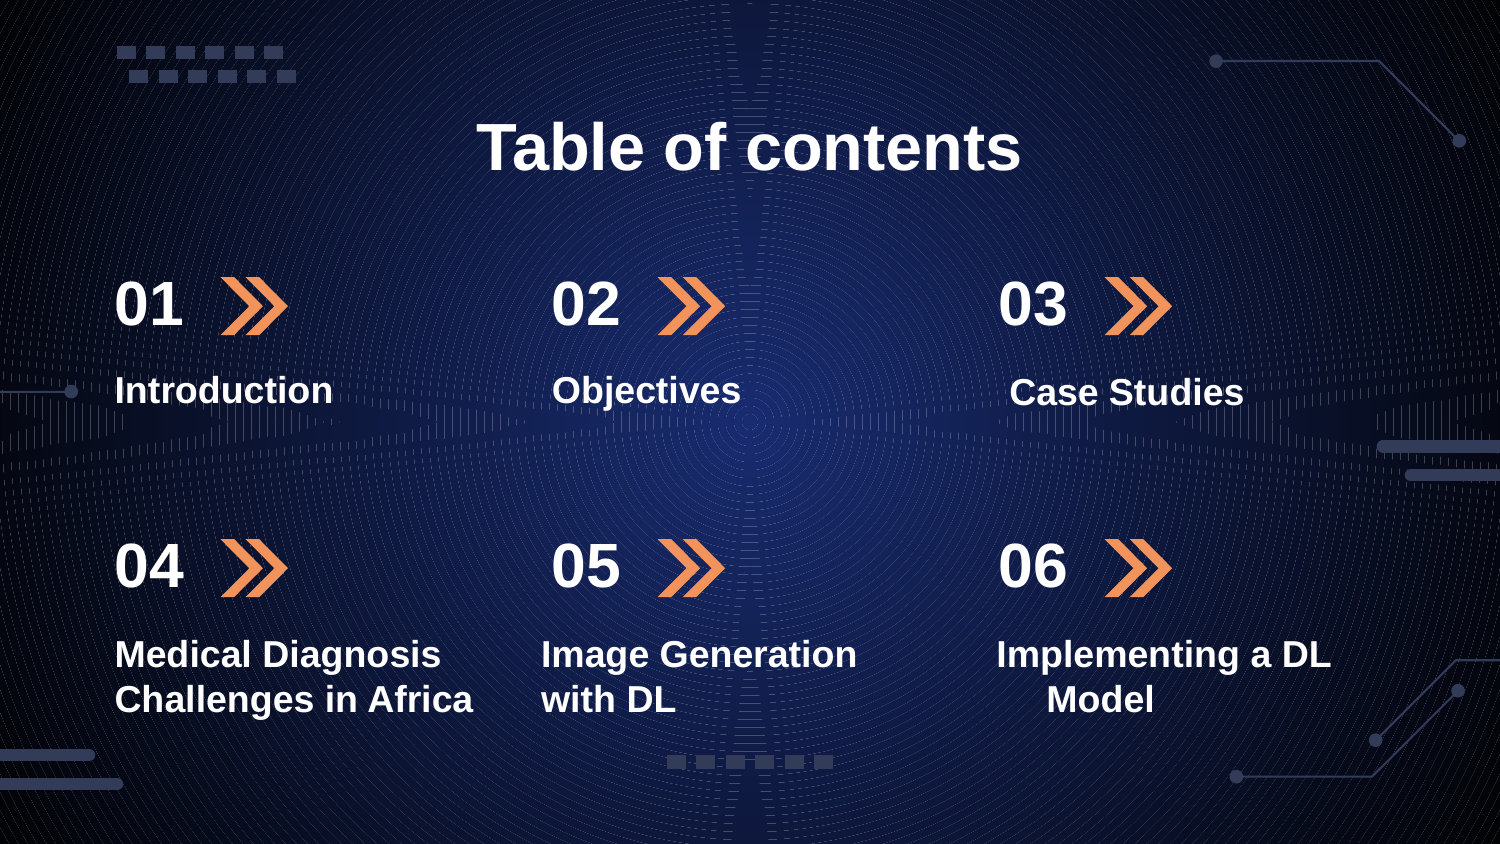

Table of contents
# 01
02
03

Introduction
Objectives
 Case Studies
04
05
06

Medical Diagnosis Challenges in Africa
Implementing a DL Model

Image Generation with DL